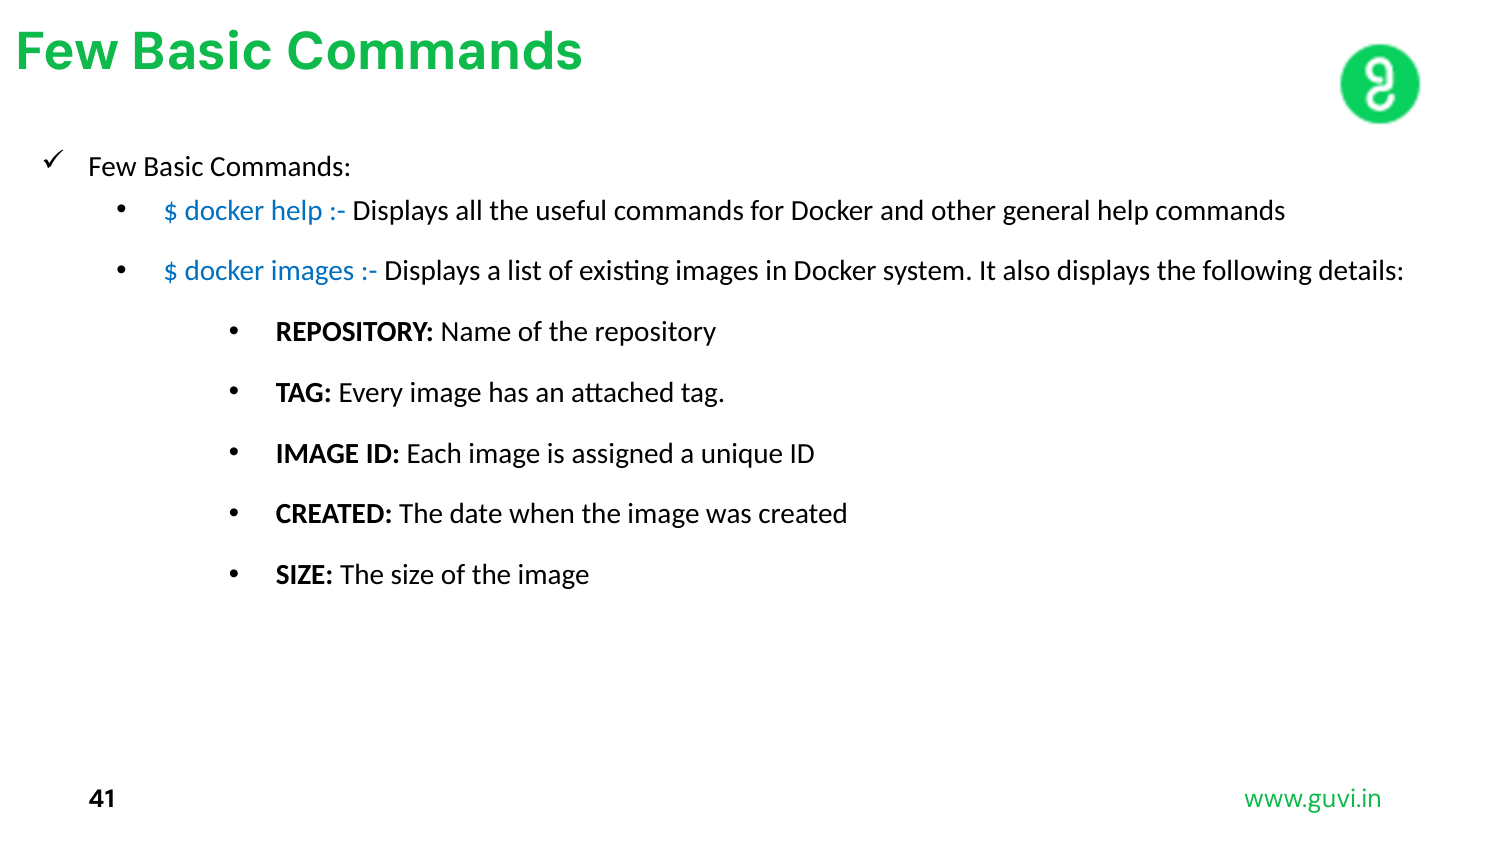

Few Basic Commands
Few Basic Commands:
$ docker help :- Displays all the useful commands for Docker and other general help commands
$ docker images :- Displays a list of existing images in Docker system. It also displays the following details:
REPOSITORY: Name of the repository
TAG: Every image has an attached tag.
IMAGE ID: Each image is assigned a unique ID
CREATED: The date when the image was created
SIZE: The size of the image

41
www.guvi.in